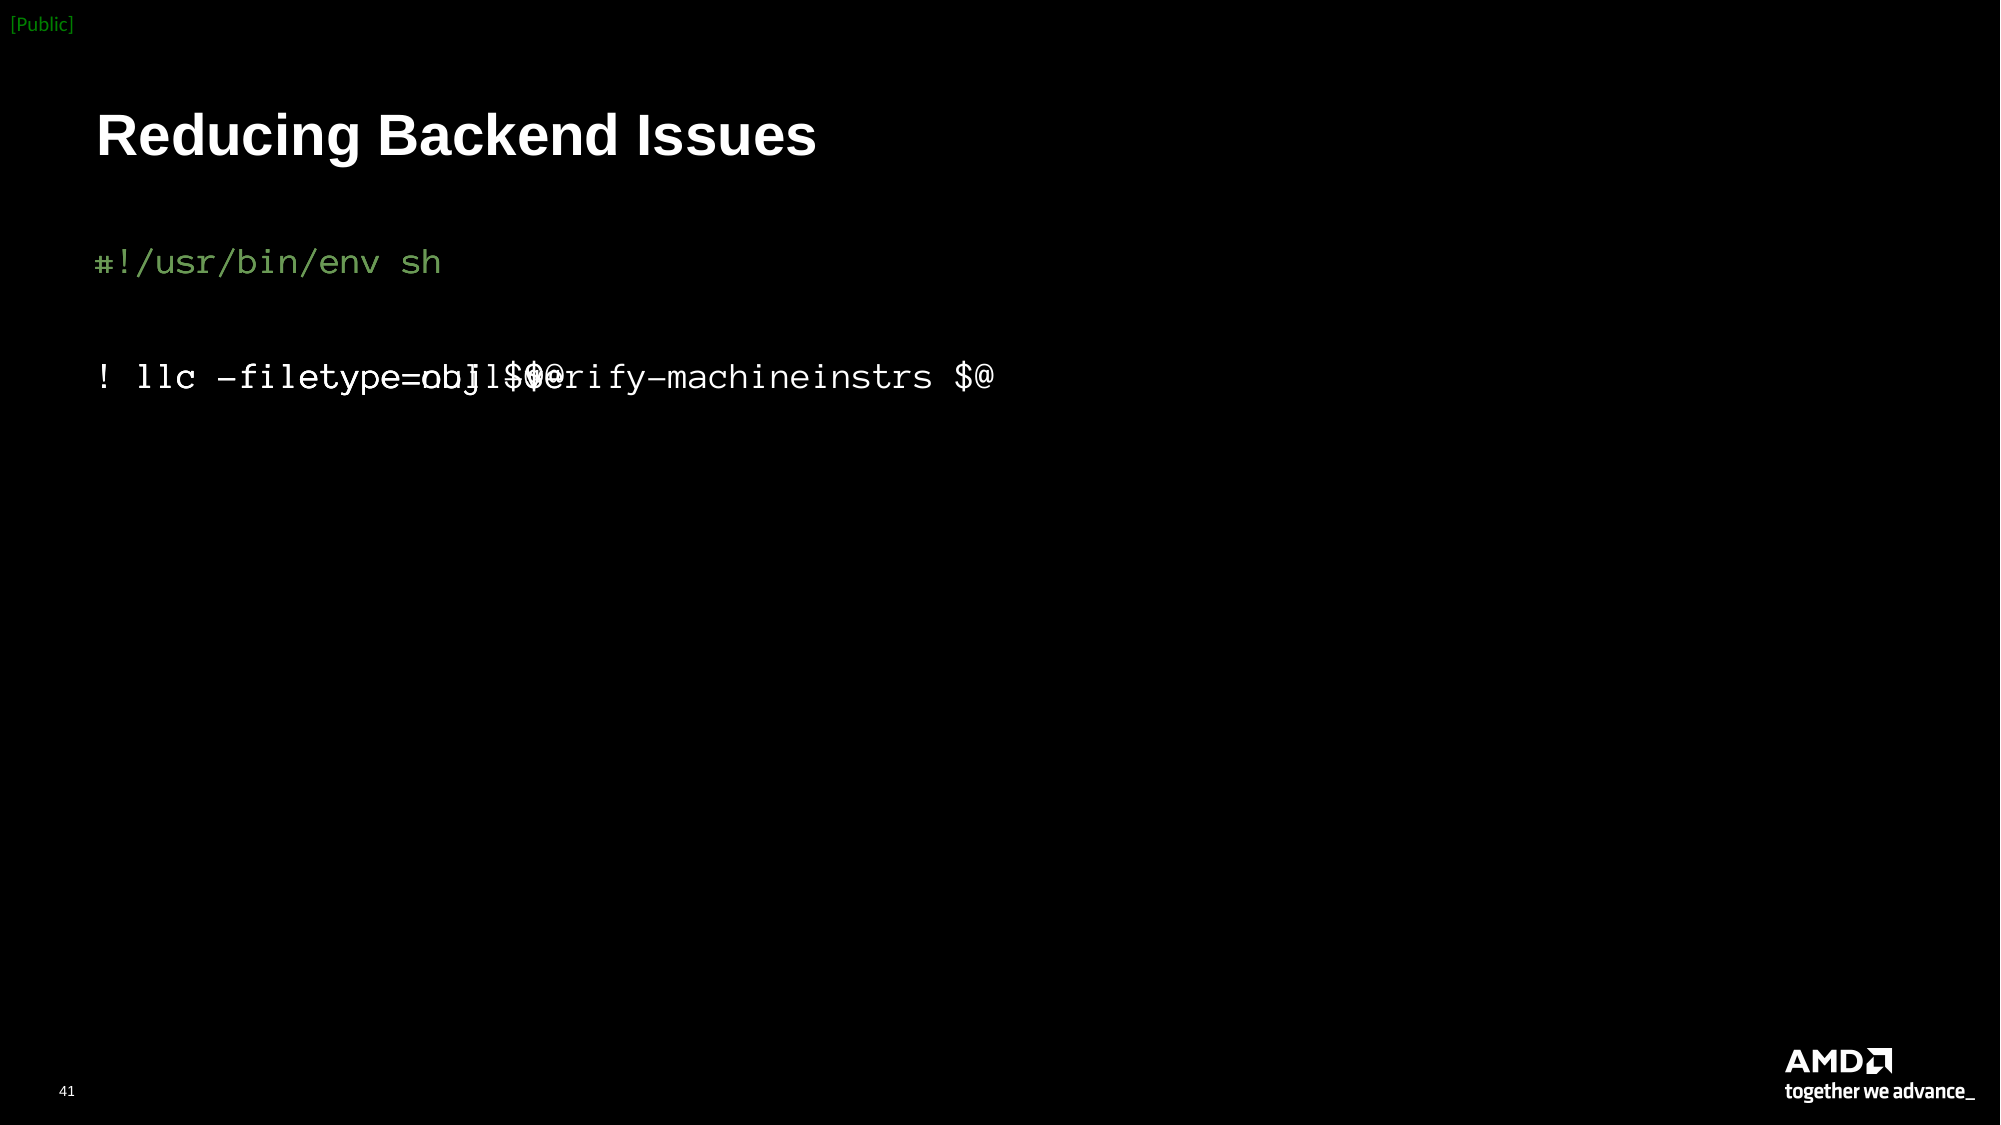

# Reducing Backend Issues
#!/usr/bin/env sh

! llc –filetype=obj –verify-machineinstrs $@
#!/usr/bin/env sh

! llc –filetype=obj $@
#!/usr/bin/env sh

! llc –filetype=null $@